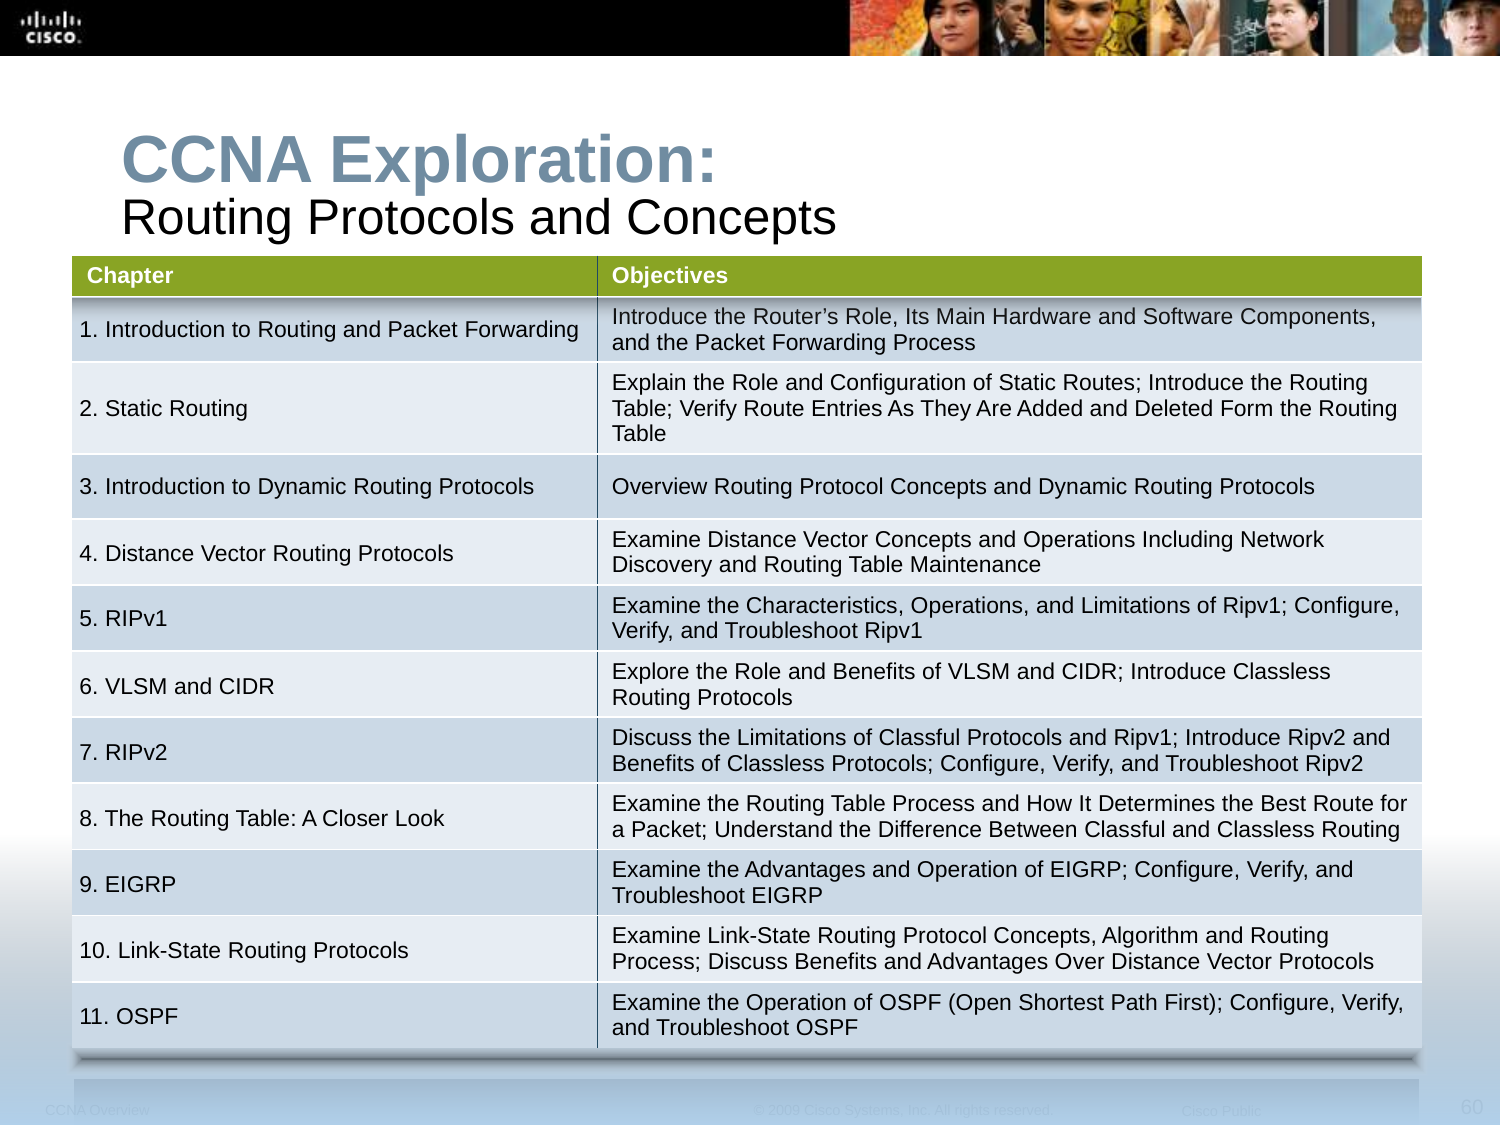

CCNA Exploration:
Routing Protocols and Concepts

| Chapter | Objectives |
| --- | --- |
| 1. Introduction to Routing and Packet Forwarding | Introduce the Router’s Role, Its Main Hardware and Software Components, and the Packet Forwarding Process |
| 2. Static Routing | Explain the Role and Configuration of Static Routes; Introduce the Routing Table; Verify Route Entries As They Are Added and Deleted Form the Routing Table |
| 3. Introduction to Dynamic Routing Protocols | Overview Routing Protocol Concepts and Dynamic Routing Protocols |
| 4. Distance Vector Routing Protocols | Examine Distance Vector Concepts and Operations Including Network Discovery and Routing Table Maintenance |
| 5. RIPv1 | Examine the Characteristics, Operations, and Limitations of Ripv1; Configure, Verify, and Troubleshoot Ripv1 |
| 6. VLSM and CIDR | Explore the Role and Benefits of VLSM and CIDR; Introduce Classless Routing Protocols |
| 7. RIPv2 | Discuss the Limitations of Classful Protocols and Ripv1; Introduce Ripv2 and Benefits of Classless Protocols; Configure, Verify, and Troubleshoot Ripv2 |
| 8. The Routing Table: A Closer Look | Examine the Routing Table Process and How It Determines the Best Route for a Packet; Understand the Difference Between Classful and Classless Routing |
| 9. EIGRP | Examine the Advantages and Operation of EIGRP; Configure, Verify, and Troubleshoot EIGRP |
| 10. Link-State Routing Protocols | Examine Link-State Routing Protocol Concepts, Algorithm and Routing Process; Discuss Benefits and Advantages Over Distance Vector Protocols |
| 11. OSPF | Examine the Operation of OSPF (Open Shortest Path First); Configure, Verify, and Troubleshoot OSPF |